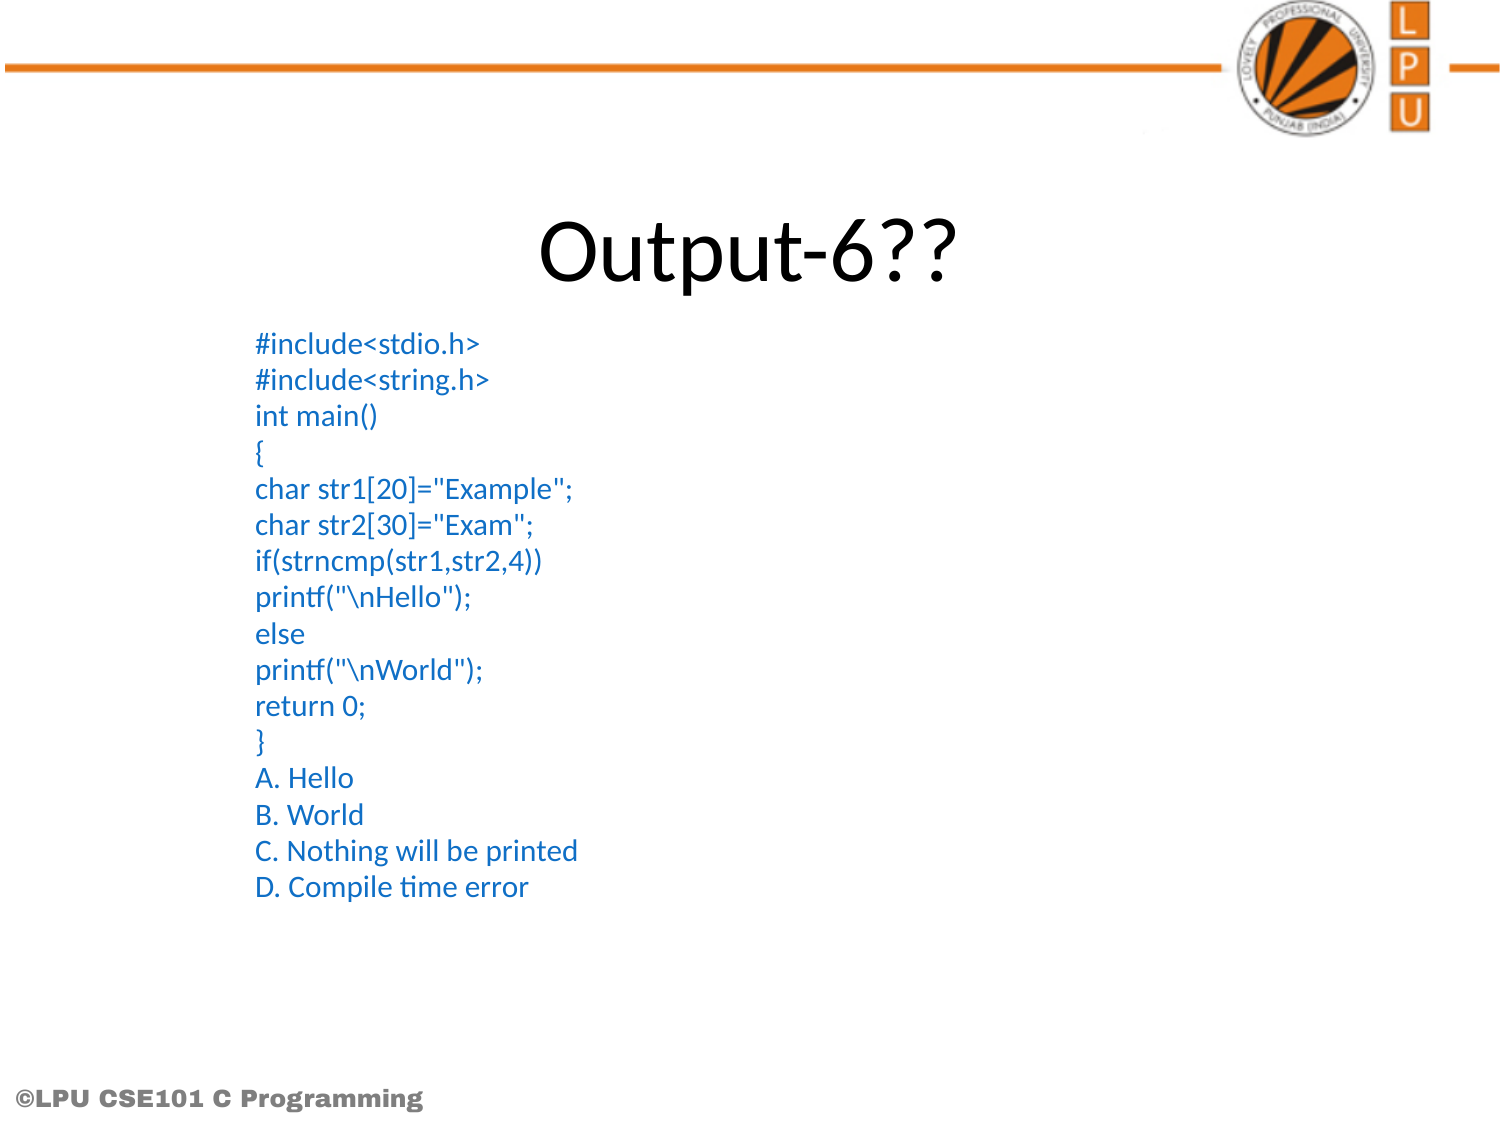

# Output-6??

#include<stdio.h>
#include<string.h>
int main()
{
char str1[20]="Example";
char str2[30]="Exam";
if(strncmp(str1,str2,4))
printf("\nHello");
else
printf("\nWorld");
return 0;
}
A. Hello
B. World
C. Nothing will be printed
D. Compile time error